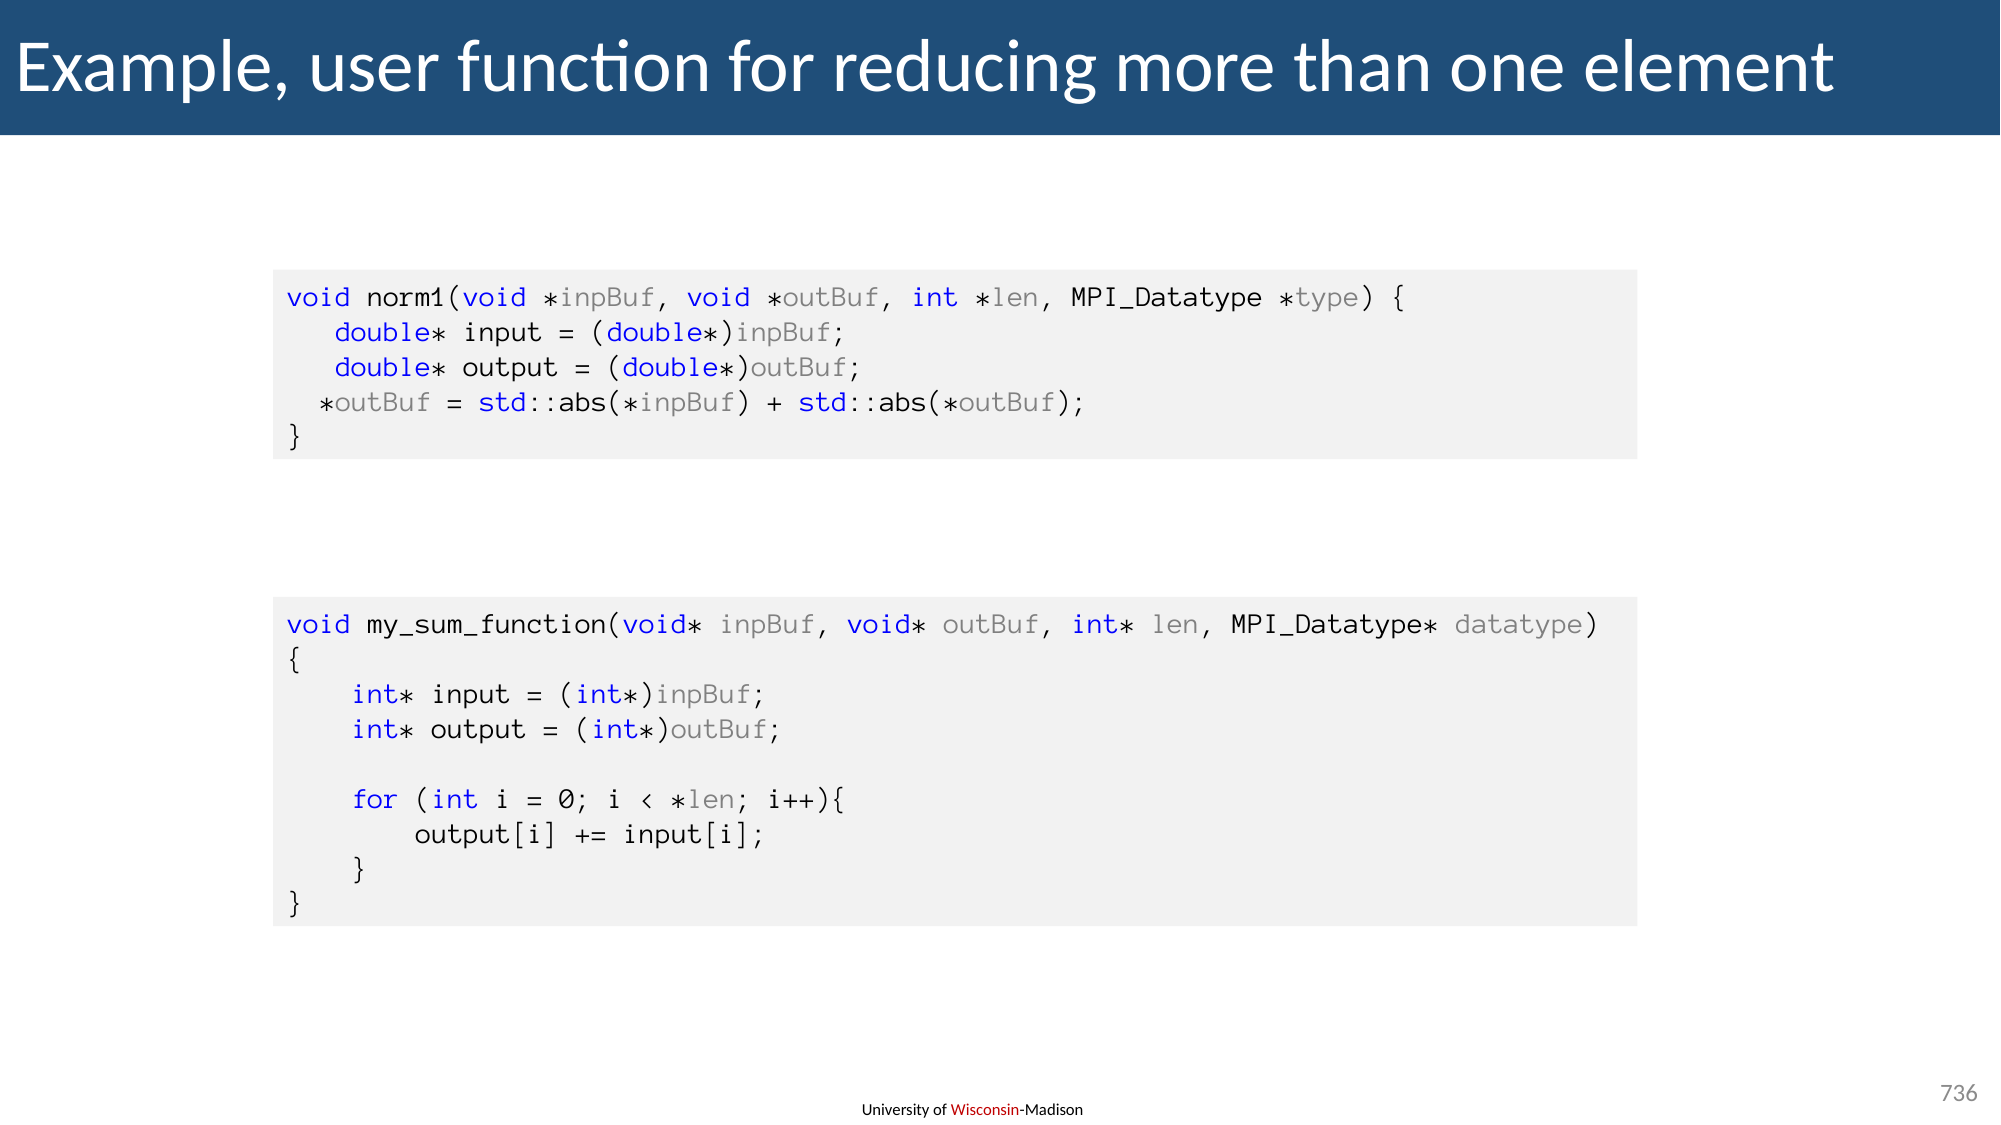

# Example, user function for reducing more than one element
void norm1(void *inpBuf, void *outBuf, int *len, MPI_Datatype *type) {
   double* input = (double*)inpBuf;
   double* output = (double*)outBuf;
  *outBuf = std::abs(*inpBuf) + std::abs(*outBuf);
}
void my_sum_function(void* inpBuf, void* outBuf, int* len, MPI_Datatype* datatype)
{
    int* input = (int*)inpBuf;
    int* output = (int*)outBuf;

    for (int i = 0; i < *len; i++){
        output[i] += input[i];
    }
}
736